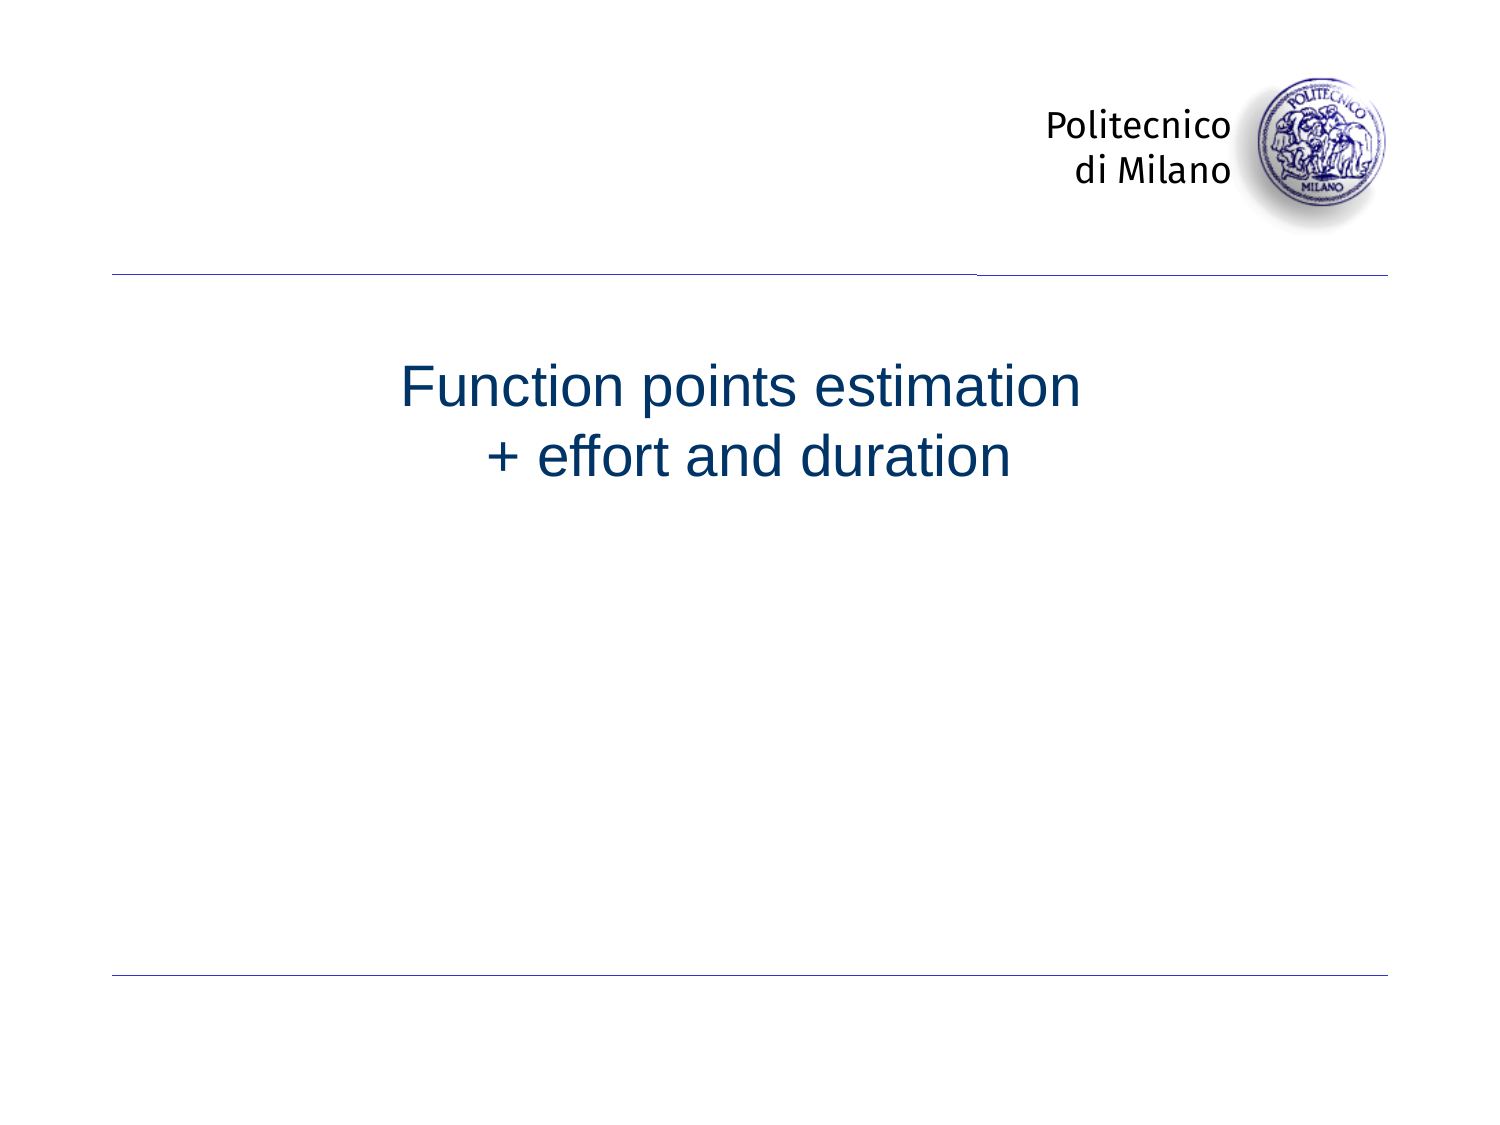

# Function points estimation
+ effort and duration
35